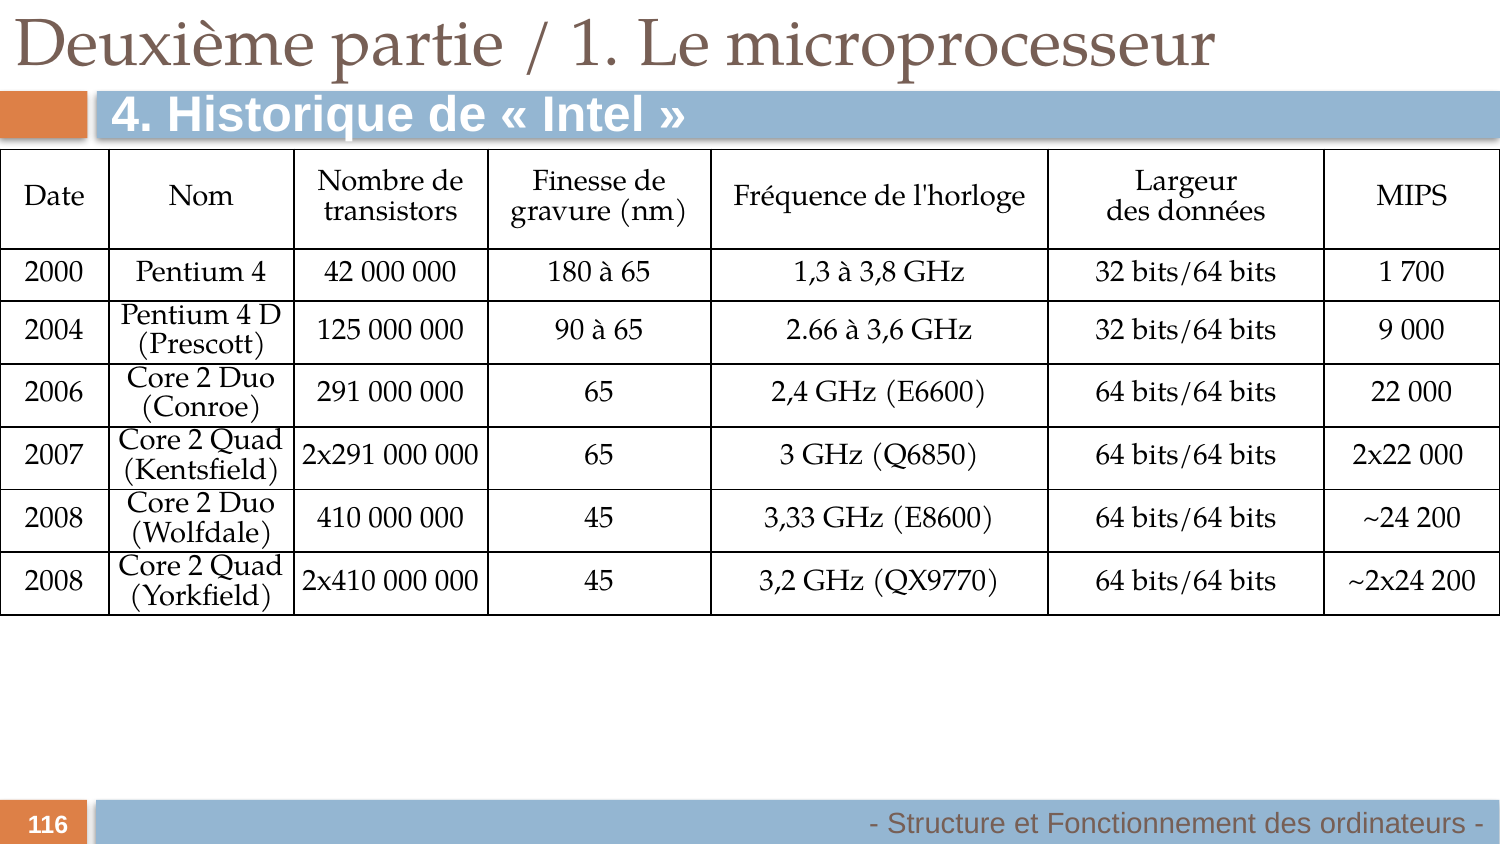

# Deuxième partie / 1. Le microprocesseur
4. Historique de « Intel »
| Date | Nom | Nombre de transistors | Finesse de gravure (nm) | Fréquence de l'horloge | Largeur des données | MIPS |
| --- | --- | --- | --- | --- | --- | --- |
| 2000 | Pentium 4 | 42 000 000 | 180 à 65 | 1,3 à 3,8 GHz | 32 bits/64 bits | 1 700 |
| 2004 | Pentium 4 D (Prescott) | 125 000 000 | 90 à 65 | 2.66 à 3,6 GHz | 32 bits/64 bits | 9 000 |
| 2006 | Core 2 Duo (Conroe) | 291 000 000 | 65 | 2,4 GHz (E6600) | 64 bits/64 bits | 22 000 |
| 2007 | Core 2 Quad (Kentsfield) | 2x291 000 000 | 65 | 3 GHz (Q6850) | 64 bits/64 bits | 2x22 000 |
| 2008 | Core 2 Duo (Wolfdale) | 410 000 000 | 45 | 3,33 GHz (E8600) | 64 bits/64 bits | ~24 200 |
| 2008 | Core 2 Quad (Yorkfield) | 2x410 000 000 | 45 | 3,2 GHz (QX9770) | 64 bits/64 bits | ~2x24 200 |
- Structure et Fonctionnement des ordinateurs -